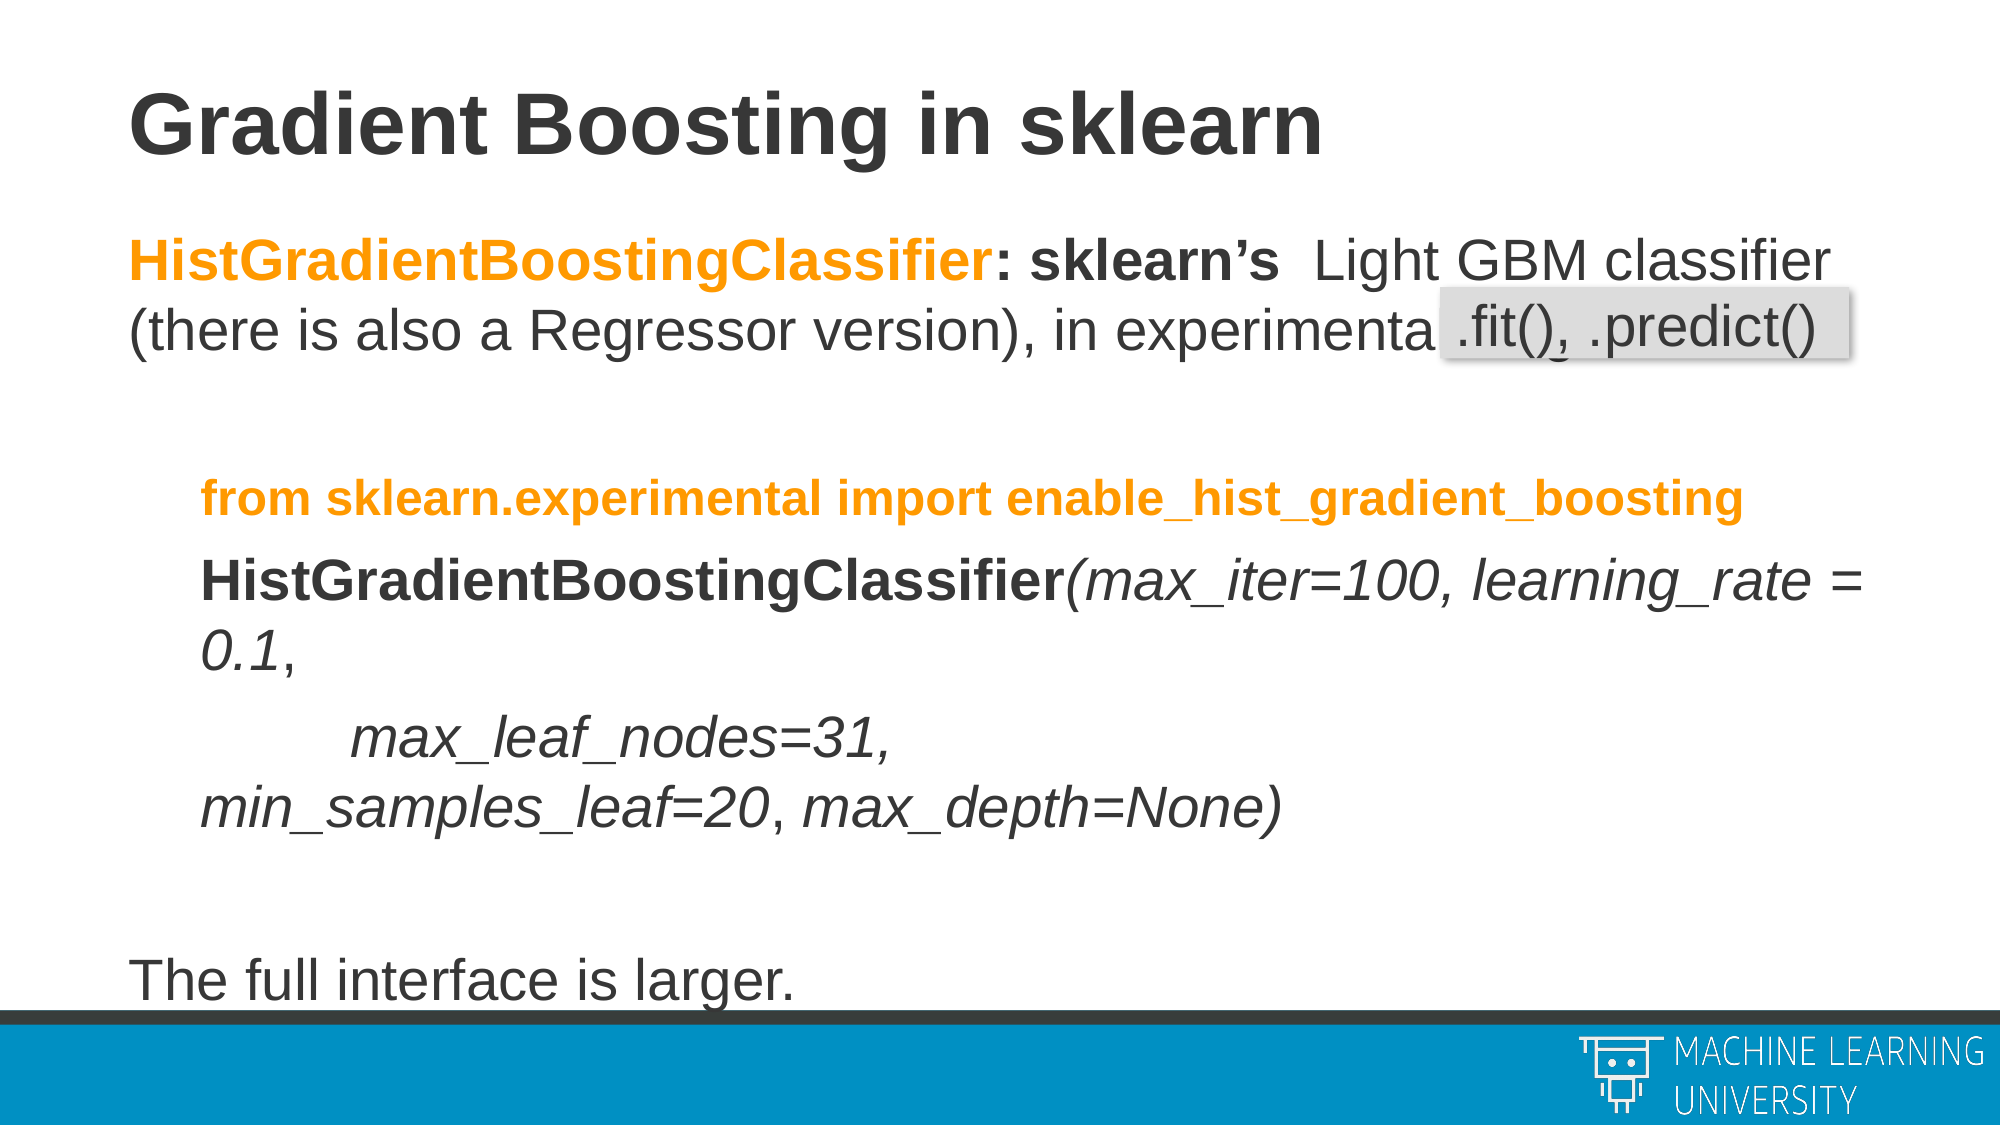

# Gradient Boosting in sklearn
HistGradientBoostingClassifier: sklearn’s  Light GBM classifier (there is also a Regressor version), in experimental stage -

from sklearn.experimental import enable_hist_gradient_boosting
HistGradientBoostingClassifier(max_iter=100, learning_rate = 0.1,
	max_leaf_nodes=31, min_samples_leaf=20, max_depth=None)

The full interface is larger.

.fit(), .predict()